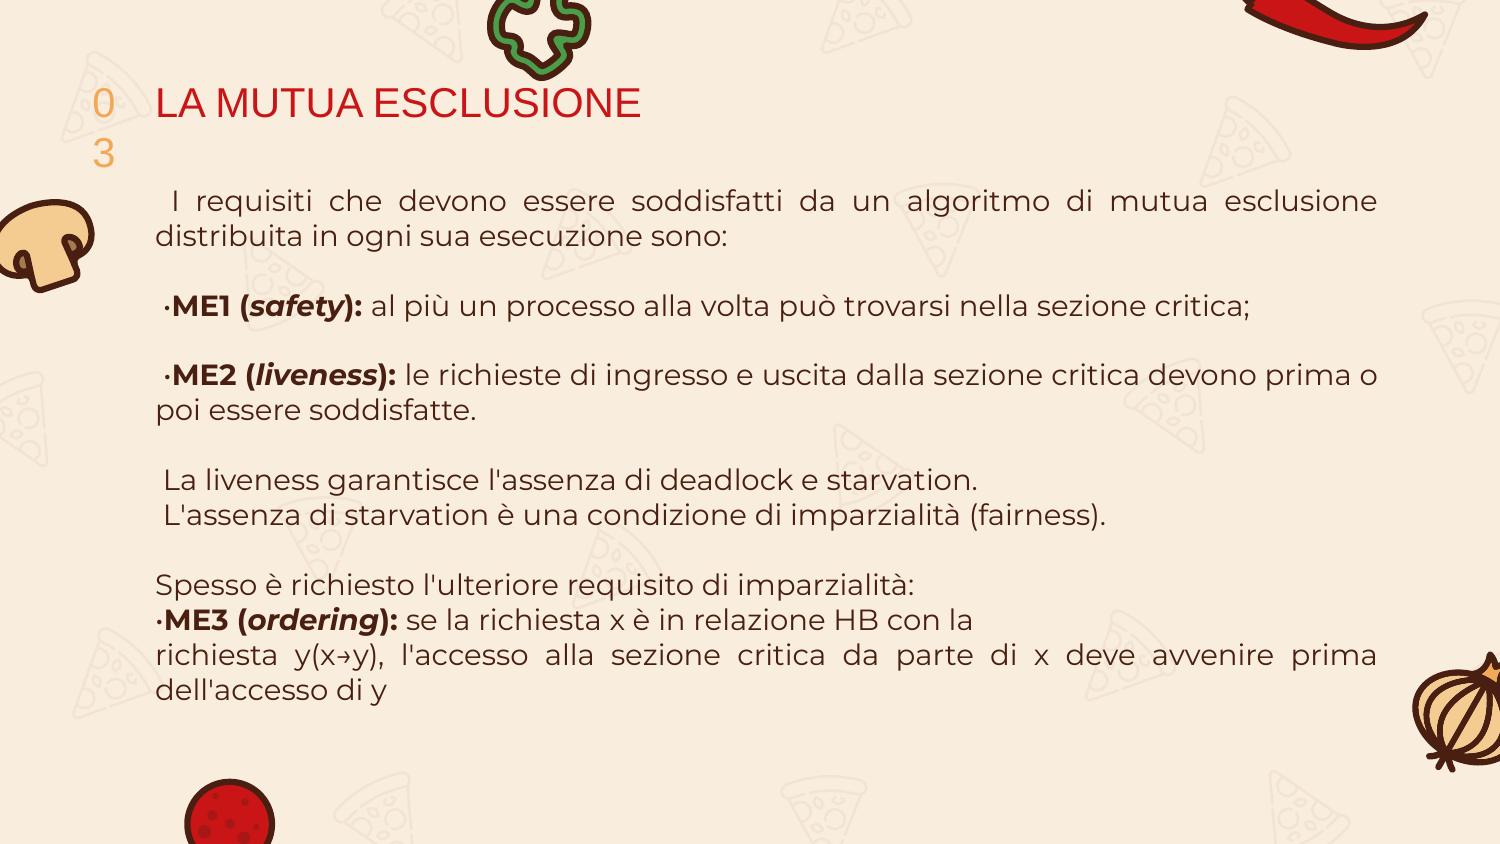

03
LA MUTUA ESCLUSIONE
 I requisiti che devono essere soddisfatti da un algoritmo di mutua esclusione distribuita in ogni sua esecuzione sono:

 •ME1 (safety): al più un processo alla volta può trovarsi nella sezione critica;

 •ME2 (liveness): le richieste di ingresso e uscita dalla sezione critica devono prima o poi essere soddisfatte.

 La liveness garantisce l'assenza di deadlock e starvation.
 L'assenza di starvation è una condizione di imparzialità (fairness).

Spesso è richiesto l'ulteriore requisito di imparzialità:
•ME3 (ordering): se la richiesta x è in relazione HB con la
richiesta y(x→y), l'accesso alla sezione critica da parte di x deve avvenire prima dell'accesso di y